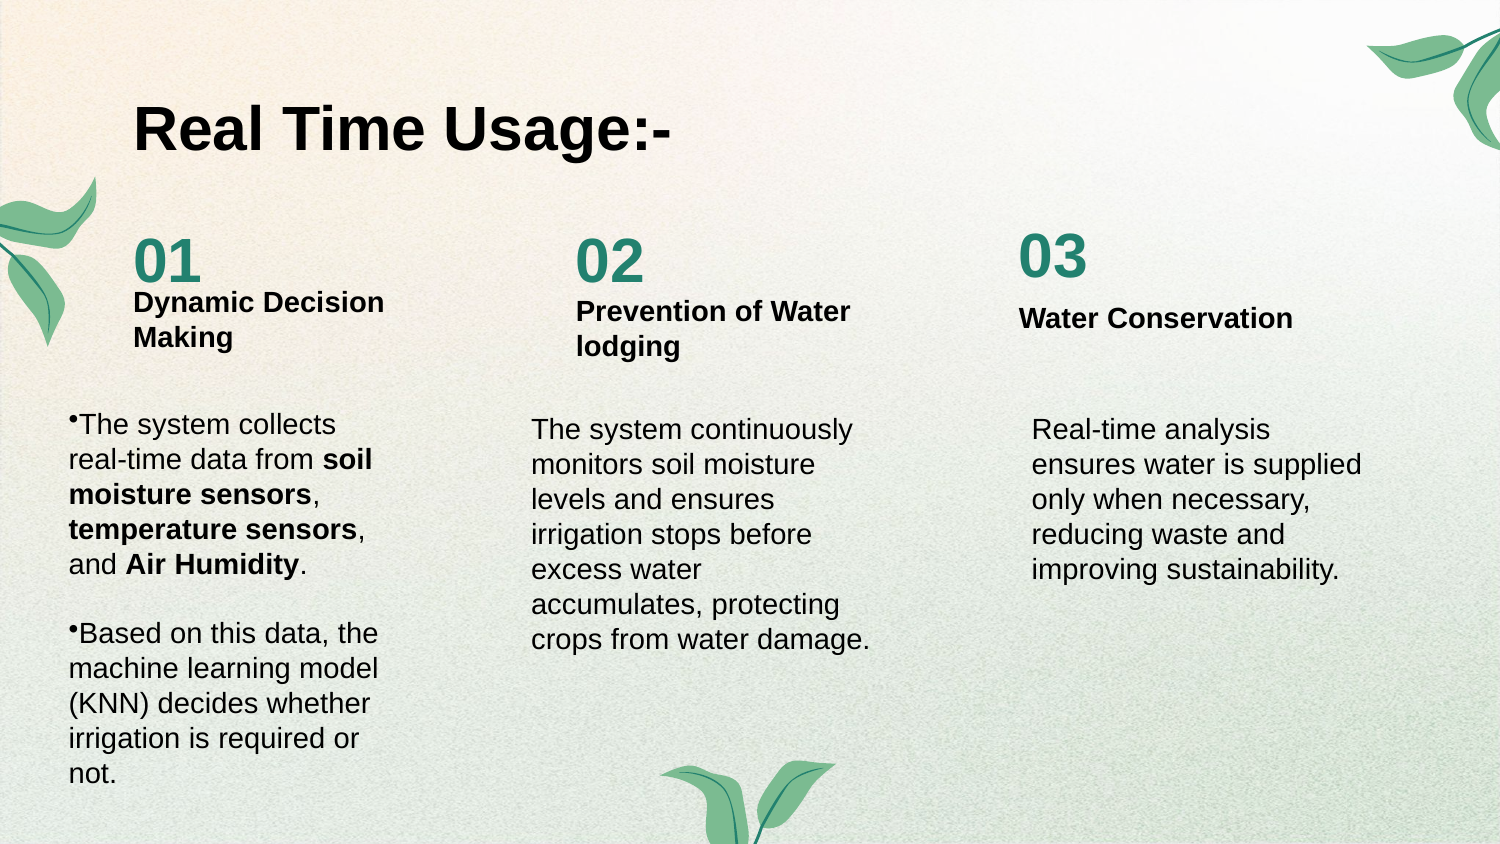

# Real Time Usage:-
03
01
02
Water Conservation
Dynamic Decision Making
Prevention of Water lodging

The system collects real-time data from soil moisture sensors, temperature sensors, and Air Humidity.

Based on this data, the machine learning model (KNN) decides whether irrigation is required or not.
The system continuously monitors soil moisture levels and ensures irrigation stops before excess water accumulates, protecting crops from water damage.
Real-time analysis ensures water is supplied only when necessary, reducing waste and improving sustainability.